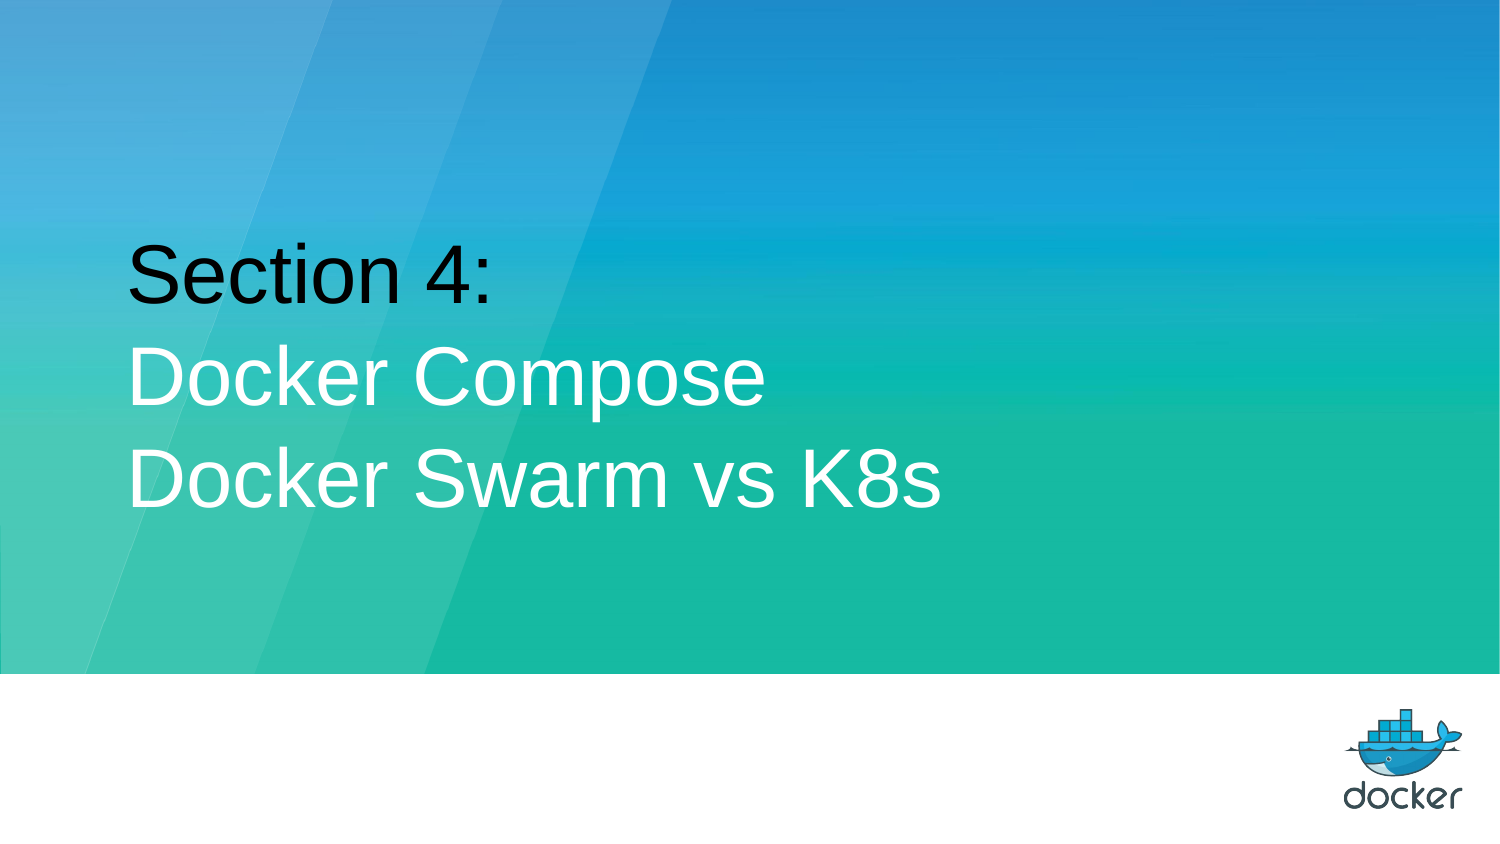

Section 4:
Docker Compose
Docker Swarm vs K8s